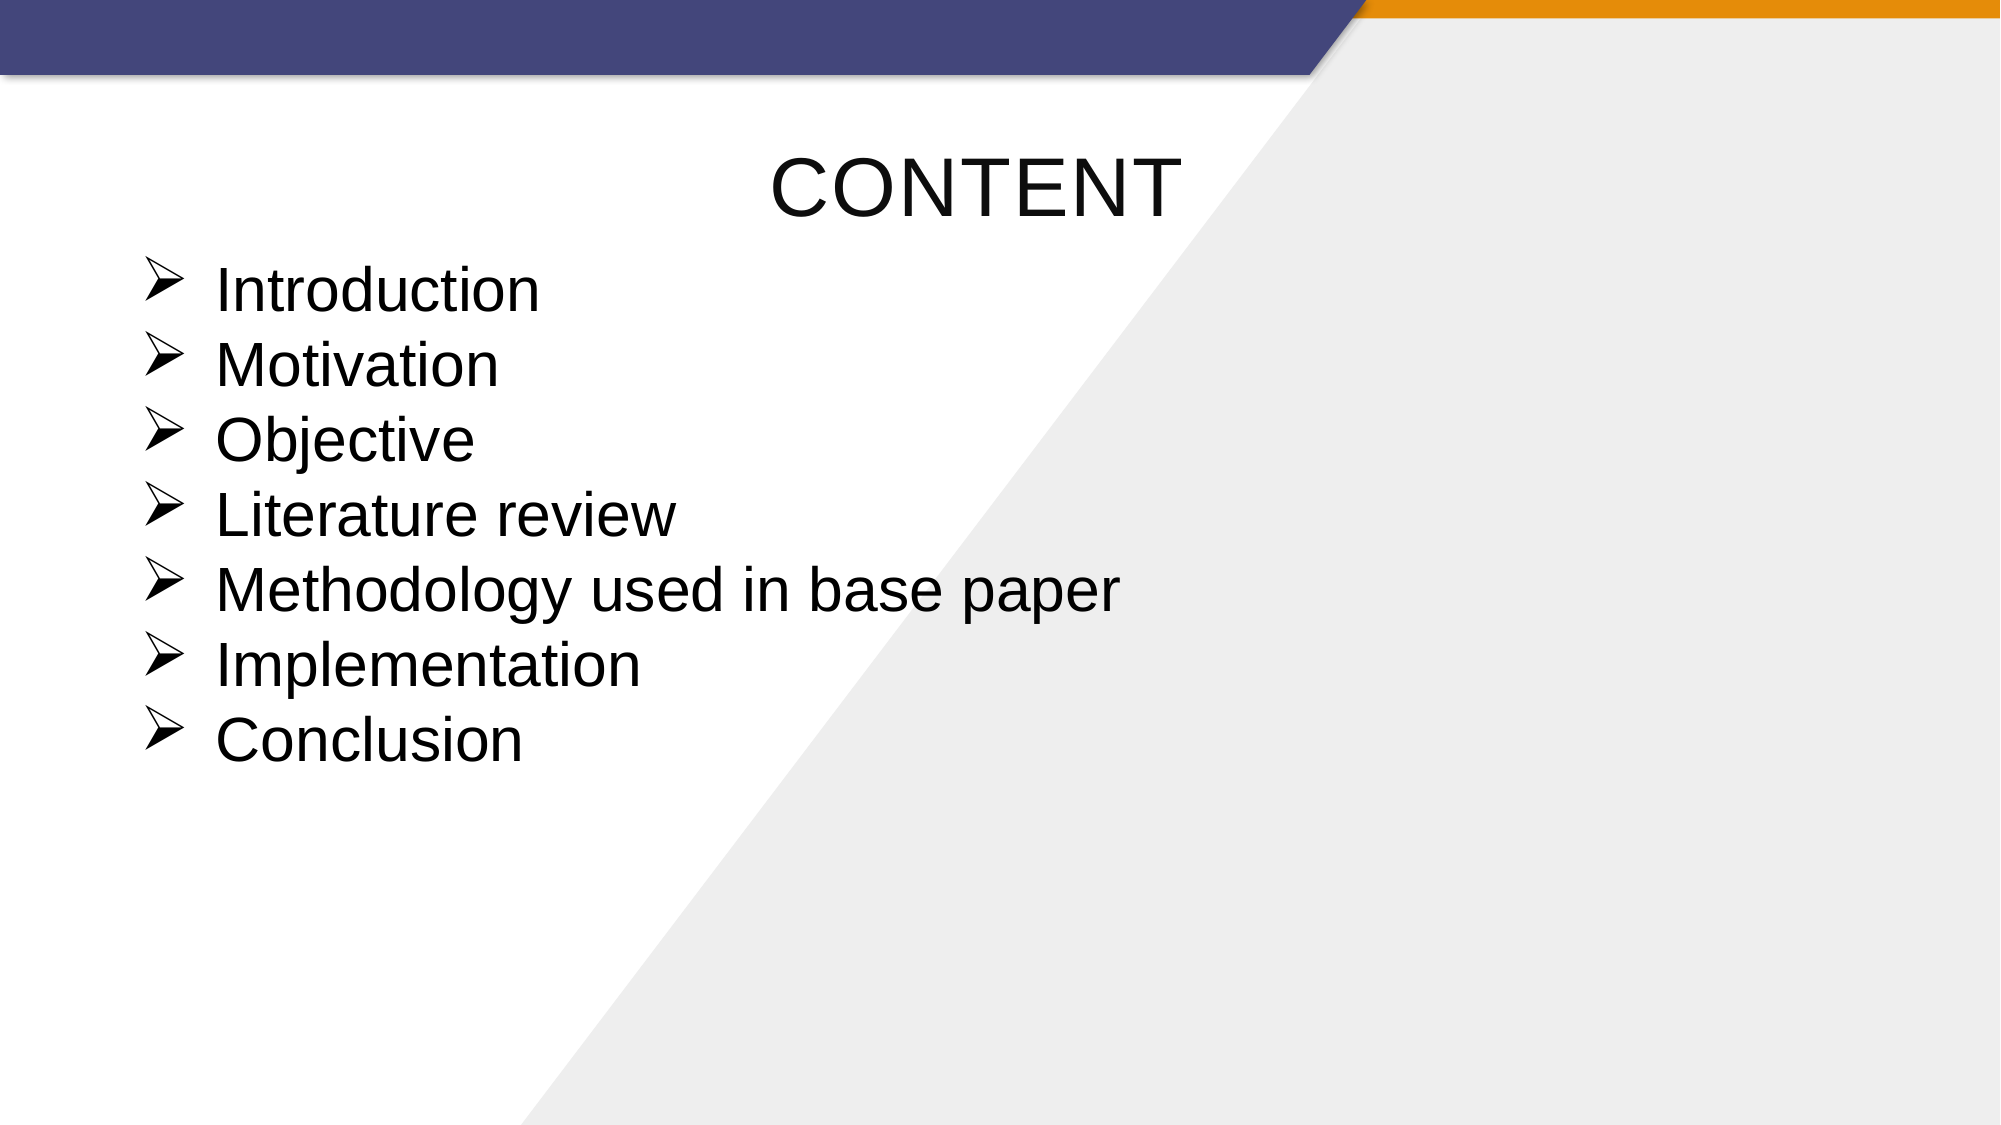

# CONTENT
Introduction
Motivation
Objective
Literature review
Methodology used in base paper
Implementation
Conclusion